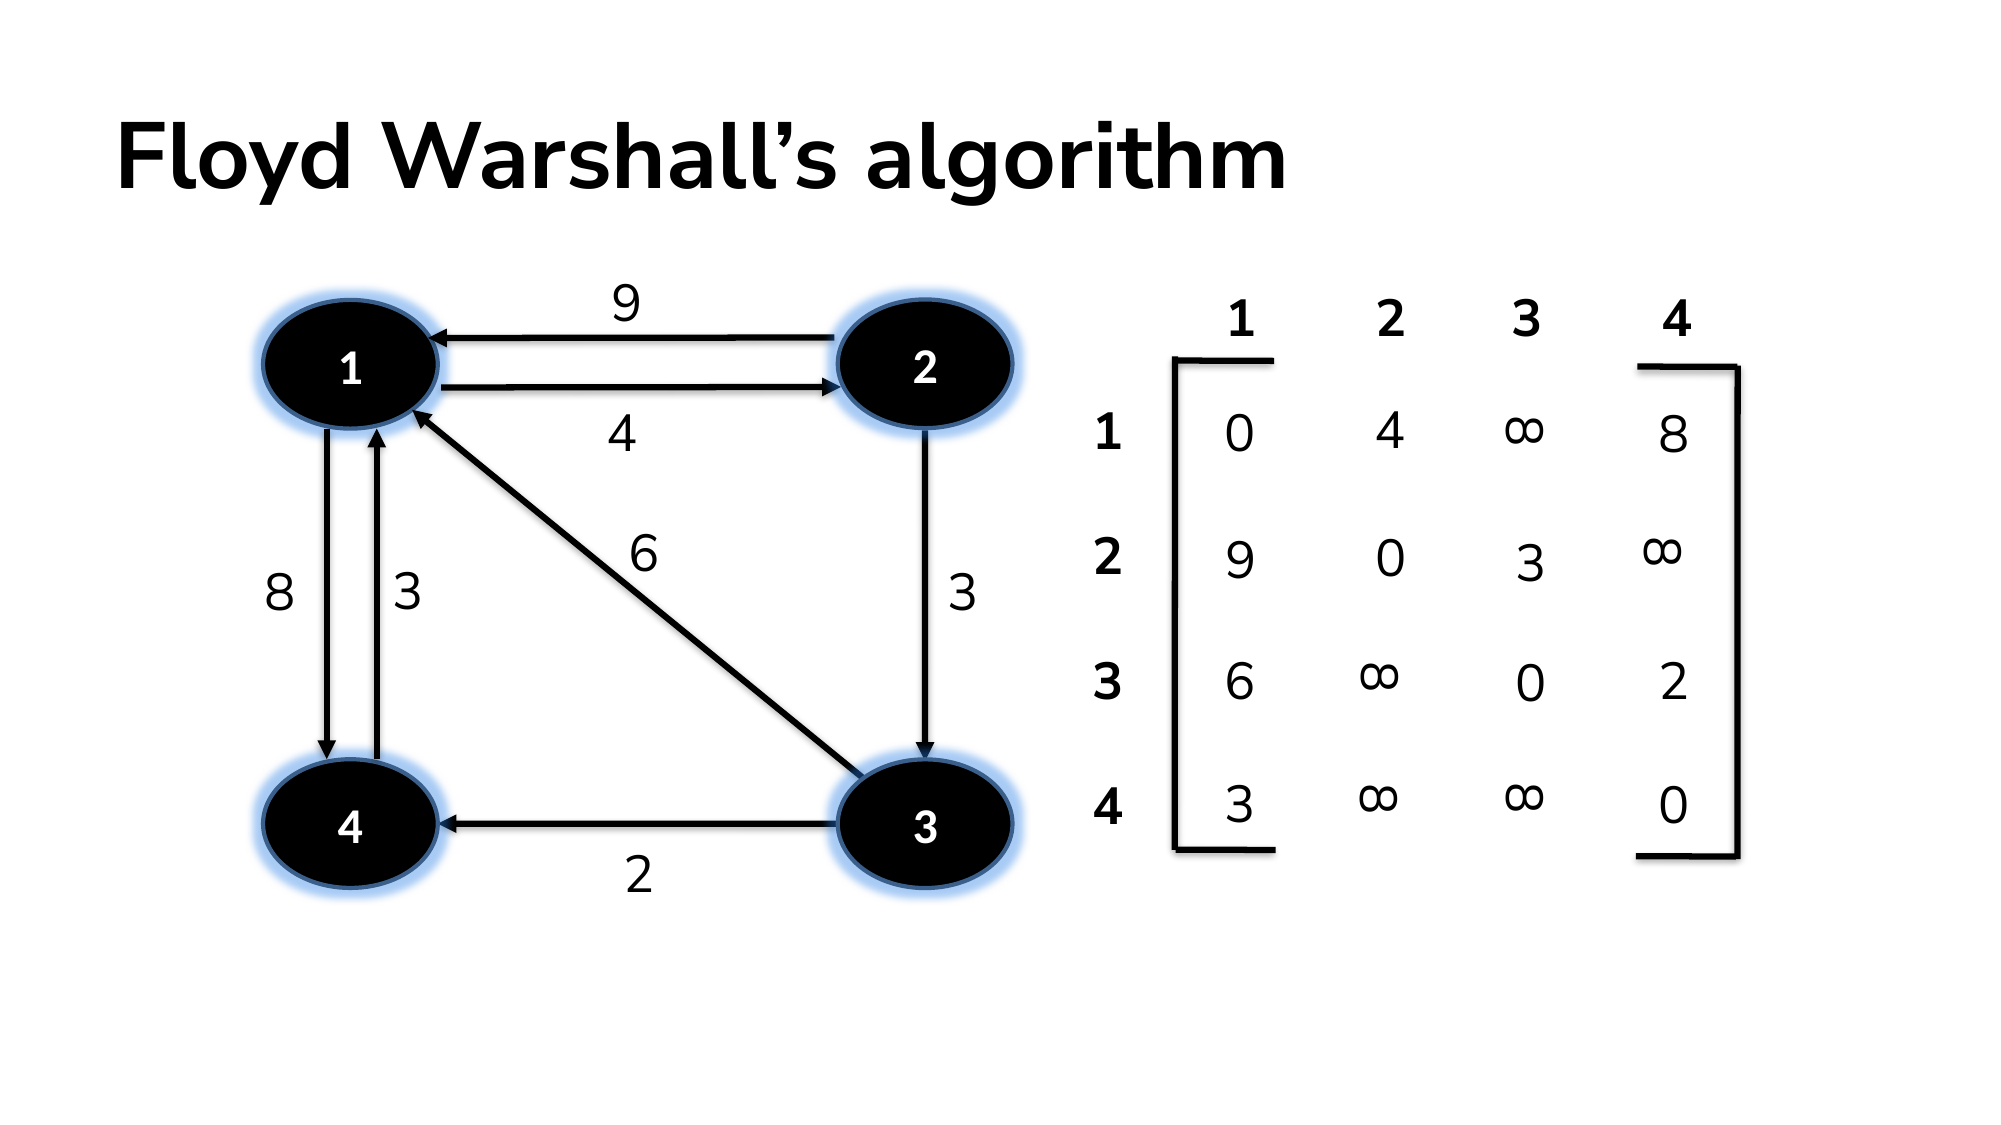

Floyd Warshall’s algorithm
9
 1	 2	3	4
2
1
4
1

2

3

4
0
4
8
8
6
0
8
9
3
3
8
3
6
2
0
8
4
3
3
0
8
8
2